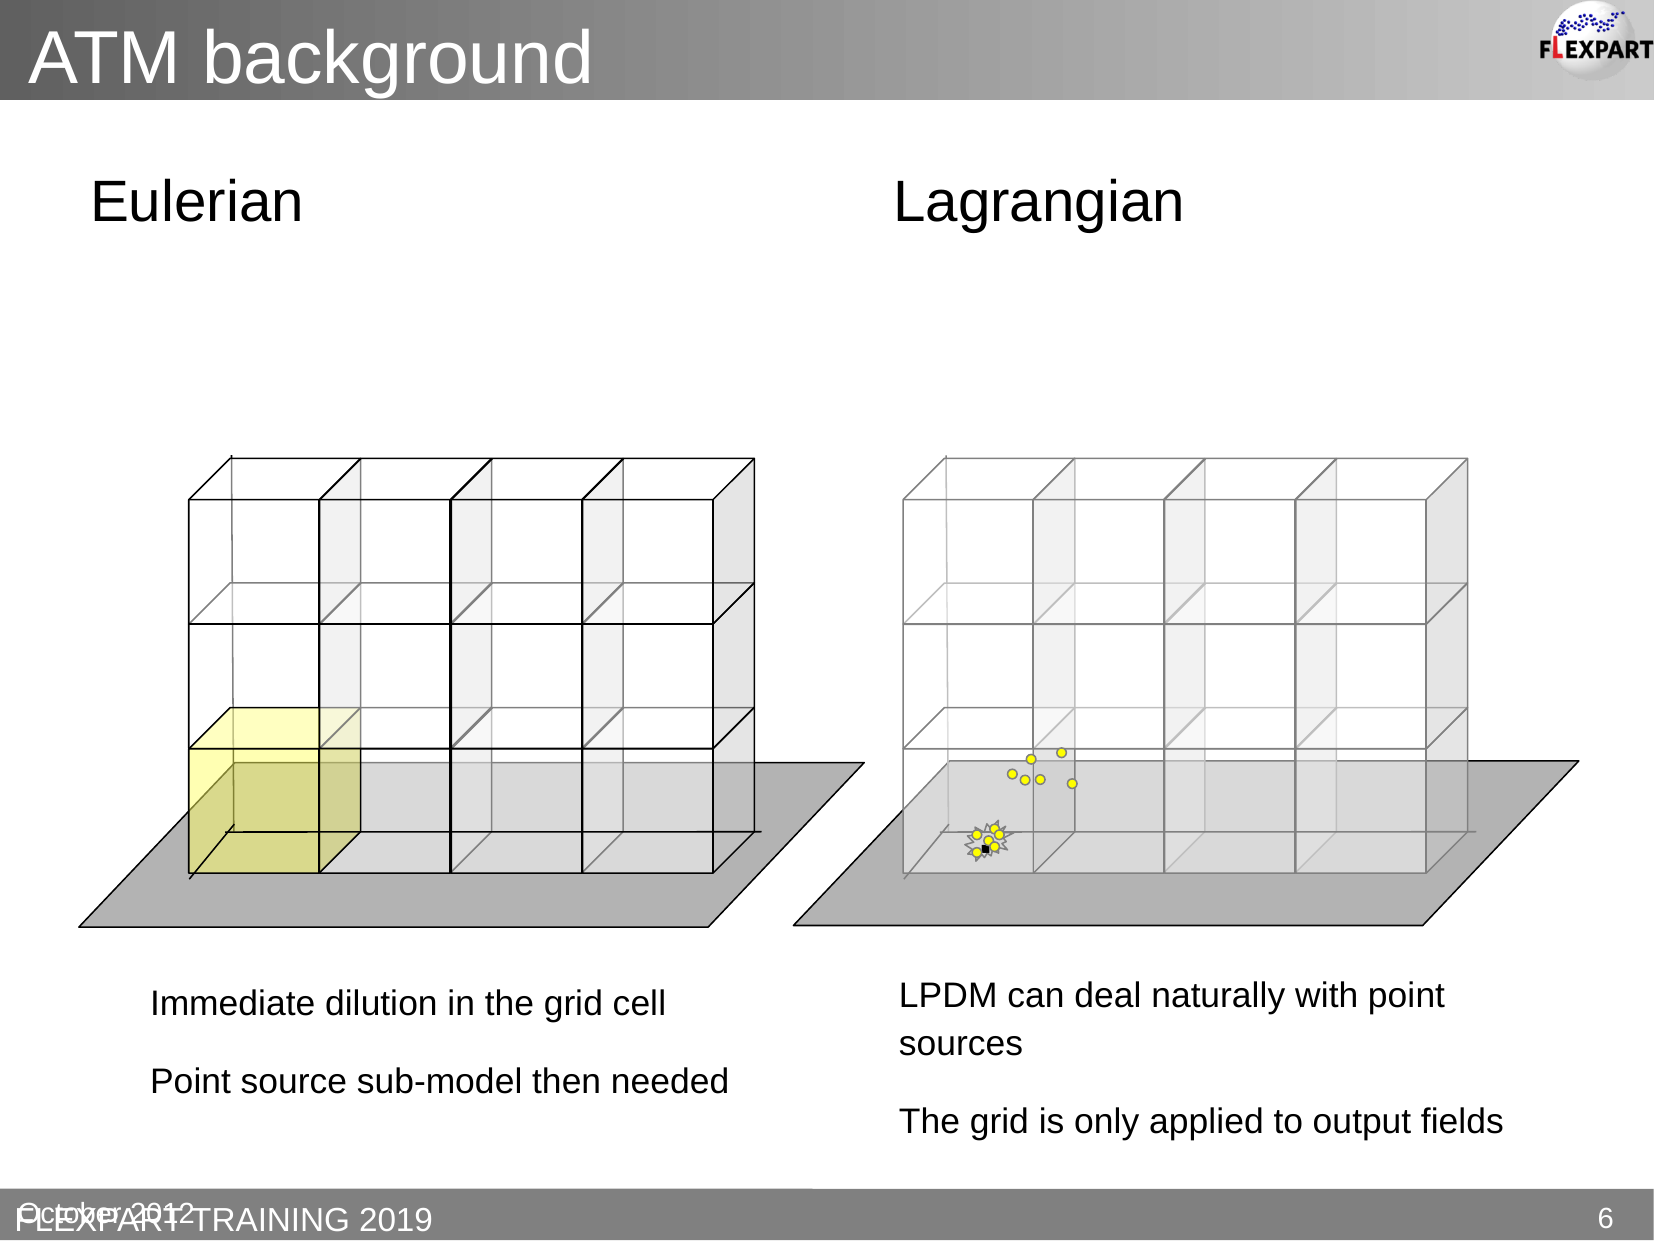

ATM background
Eulerian
Lagrangian

·

LPDM can deal naturally with point sources
The grid is only applied to output fields
Immediate dilution in the grid cell
Point source sub-model then needed
October 2012